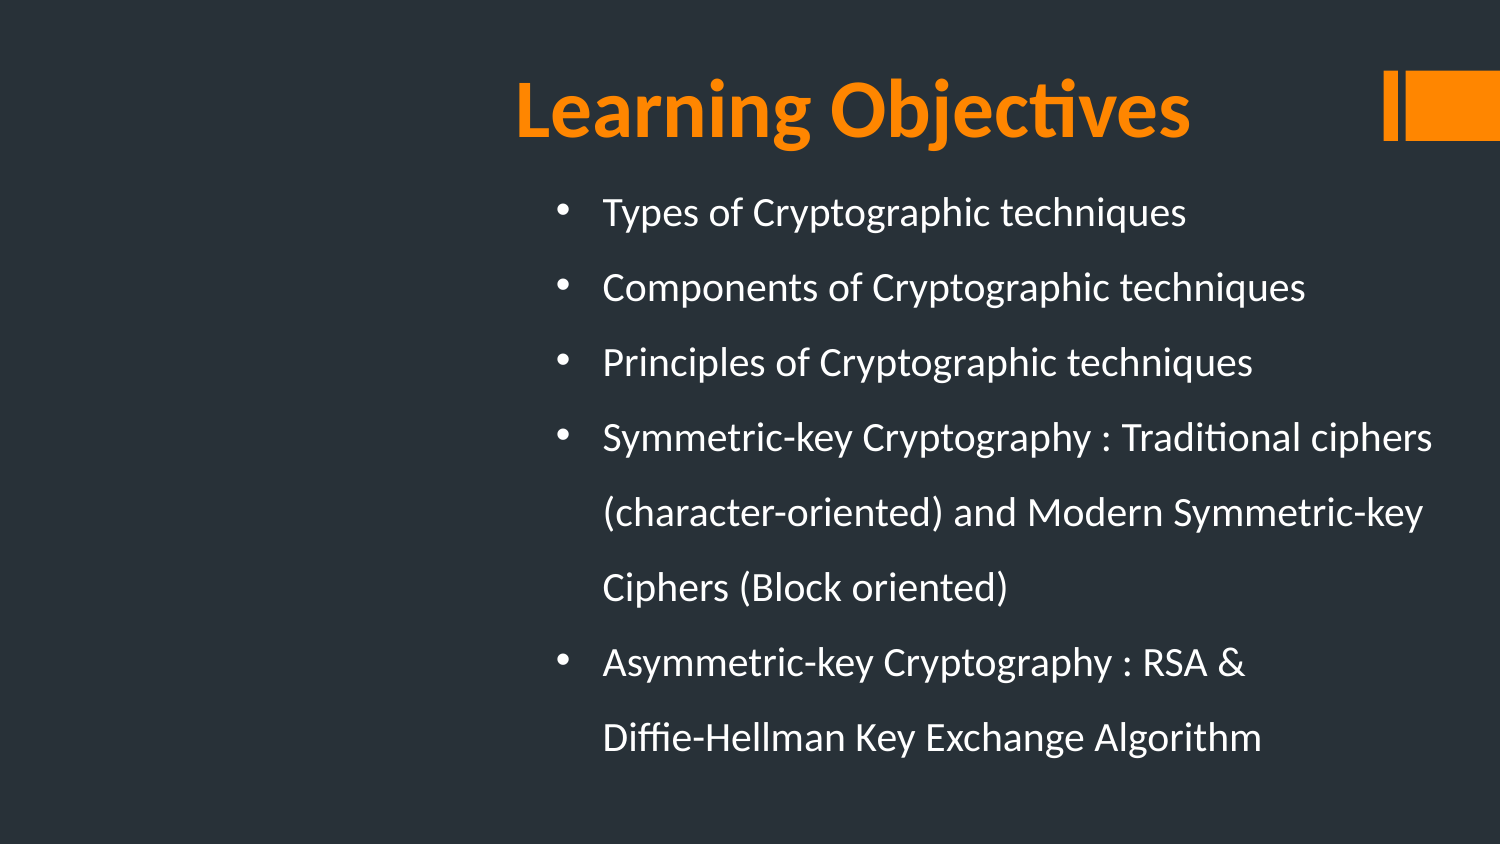

Learning Objectives
Types of Cryptographic techniques
Components of Cryptographic techniques
Principles of Cryptographic techniques
Symmetric-key Cryptography : Traditional ciphers (character-oriented) and Modern Symmetric-key Ciphers (Block oriented)
Asymmetric-key Cryptography : RSA &
Diffie-Hellman Key Exchange Algorithm